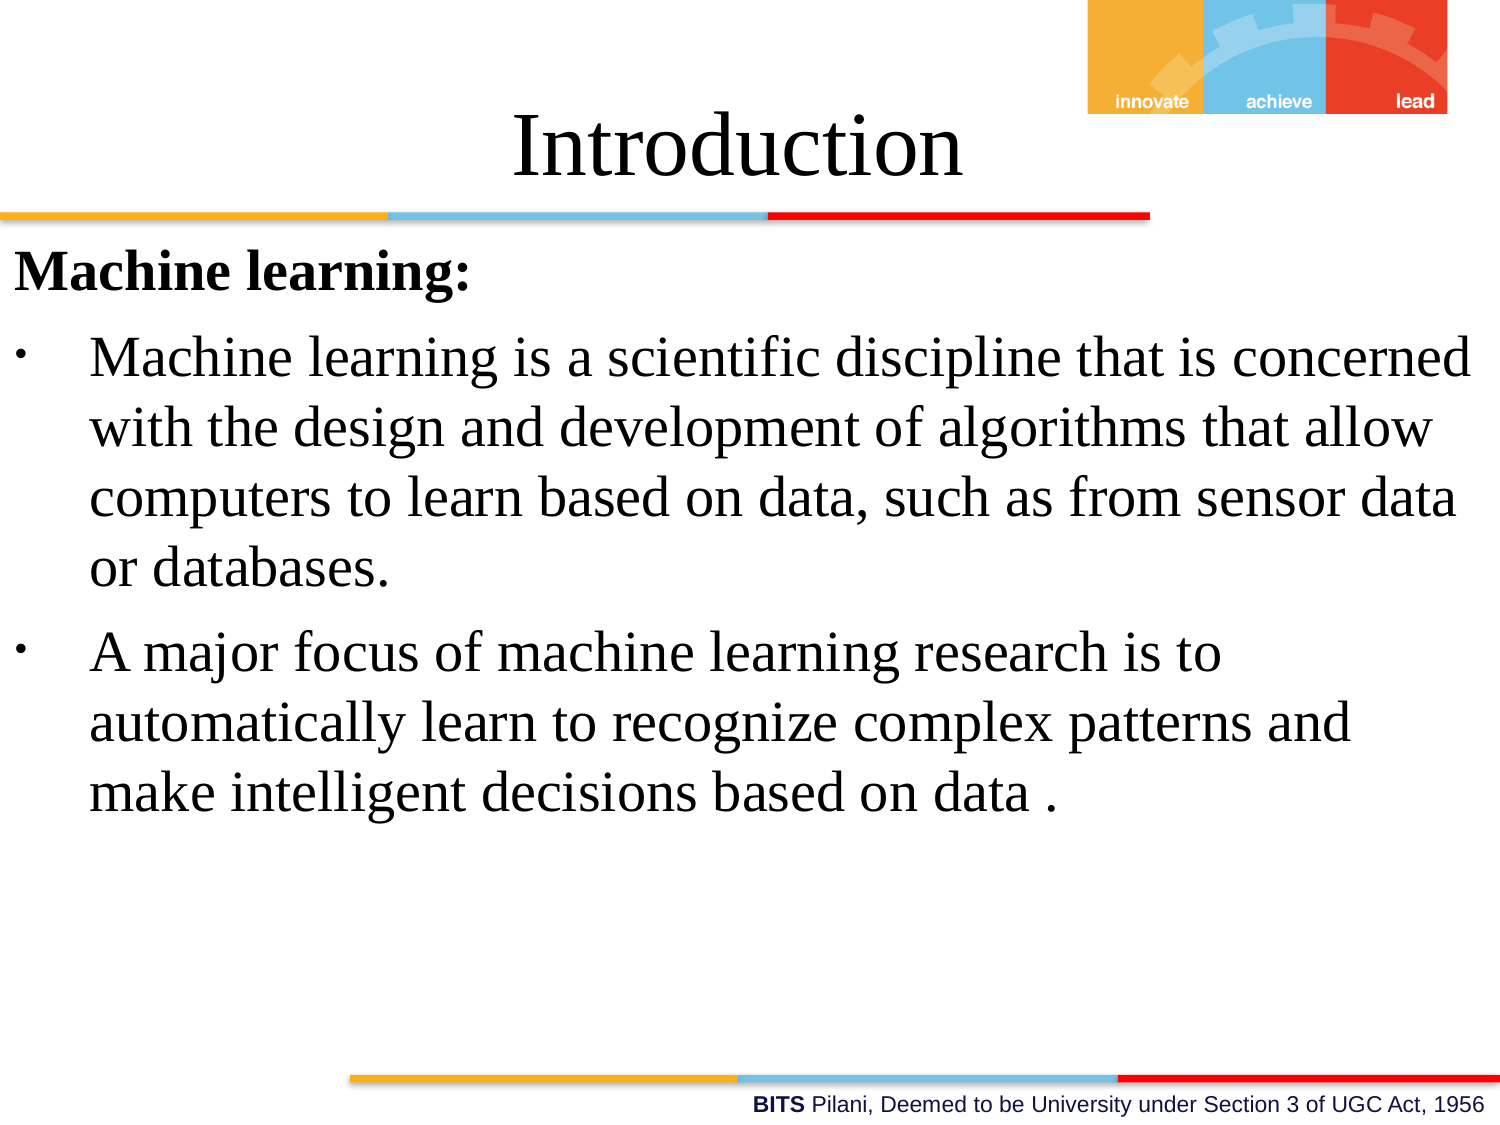

# Introduction
Machine learning:
Machine learning is a scientific discipline that is concerned with the design and development of algorithms that allow computers to learn based on data, such as from sensor data or databases.
A major focus of machine learning research is to automatically learn to recognize complex patterns and make intelligent decisions based on data .